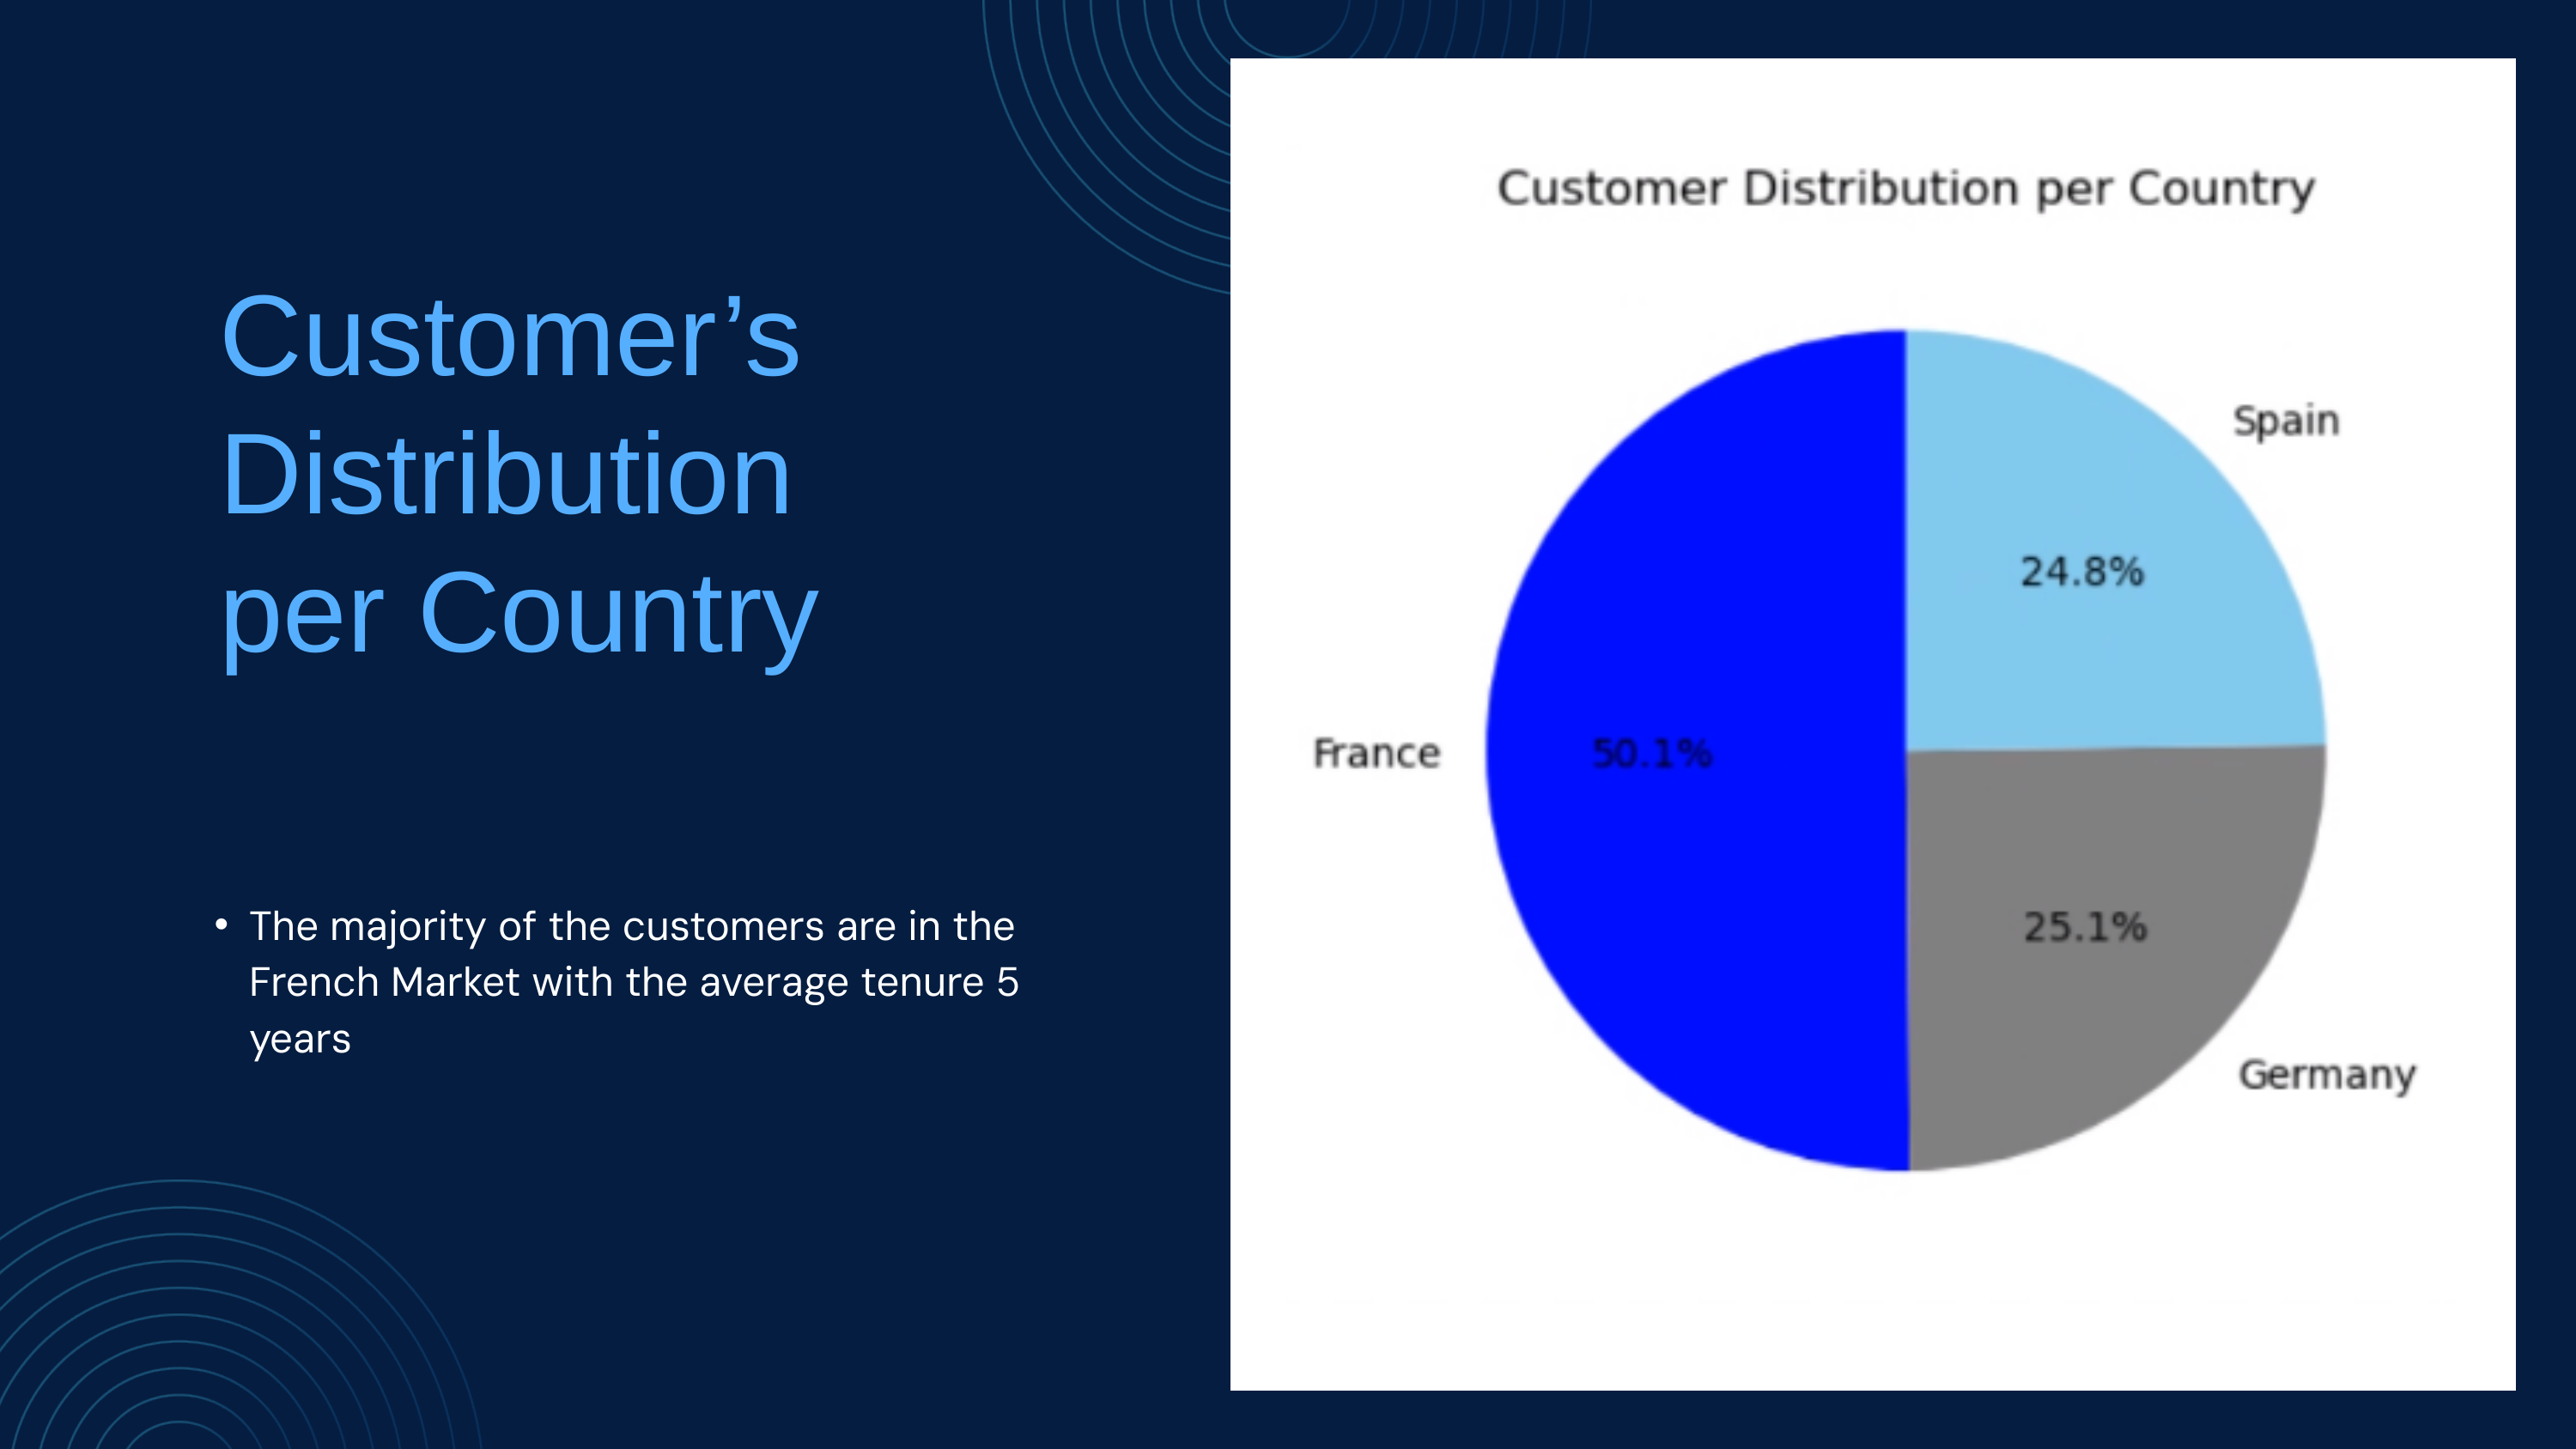

Customer’s Distribution per Country
The majority of the customers are in the French Market with the average tenure 5 years